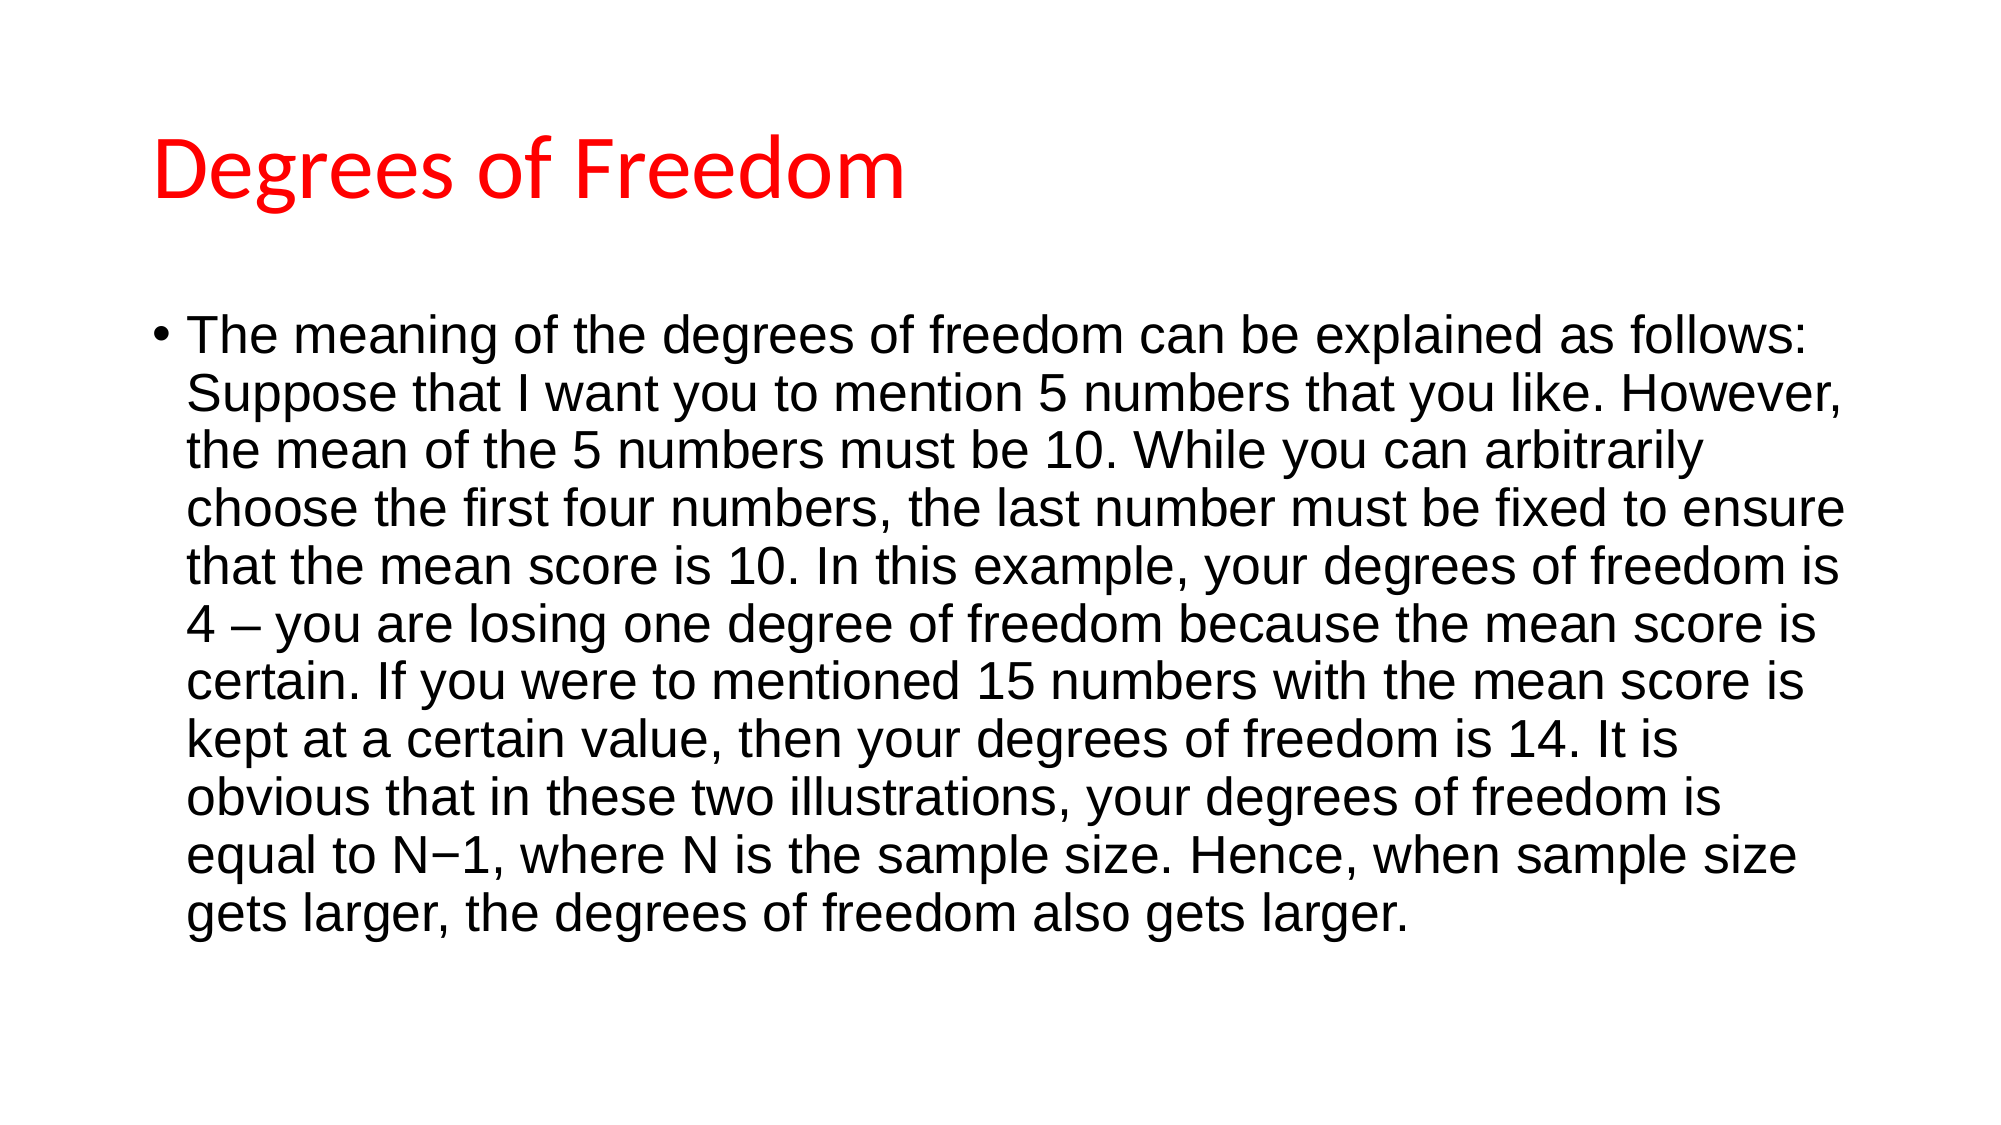

# Degrees of Freedom
The meaning of the degrees of freedom can be explained as follows: Suppose that I want you to mention 5 numbers that you like. However, the mean of the 5 numbers must be 10. While you can arbitrarily choose the first four numbers, the last number must be fixed to ensure that the mean score is 10. In this example, your degrees of freedom is 4 – you are losing one degree of freedom because the mean score is certain. If you were to mentioned 15 numbers with the mean score is kept at a certain value, then your degrees of freedom is 14. It is obvious that in these two illustrations, your degrees of freedom is equal to N−1, where N is the sample size. Hence, when sample size gets larger, the degrees of freedom also gets larger.